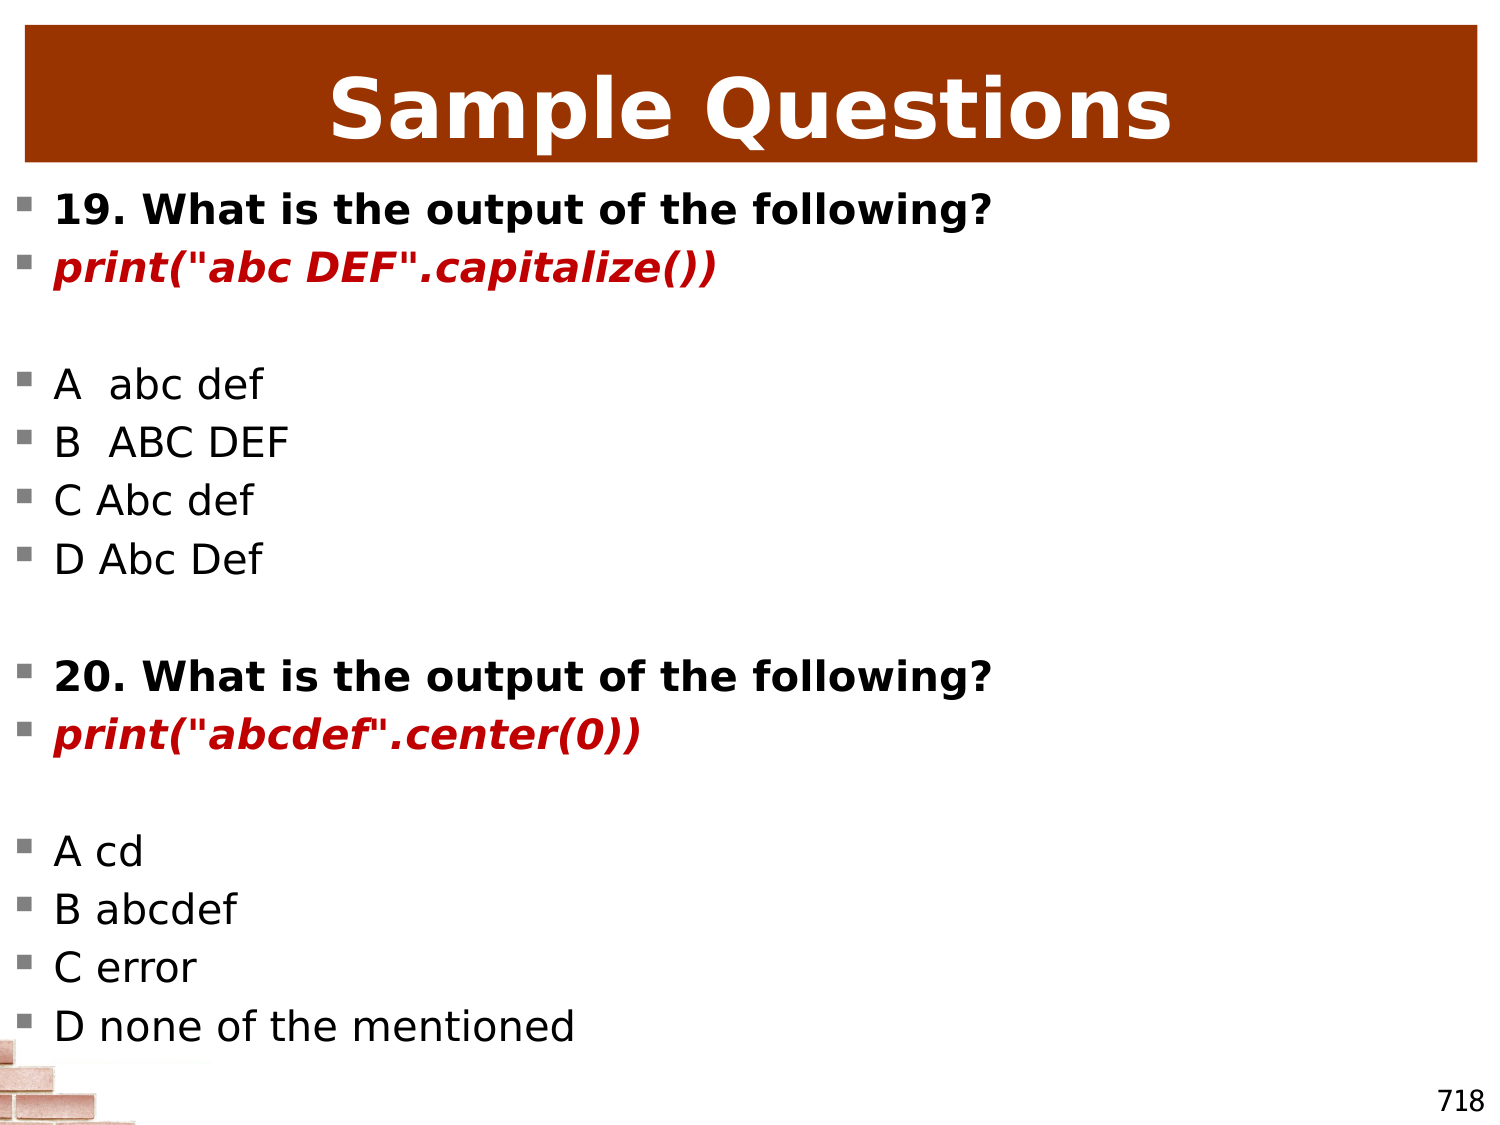

# Sample Questions
19. What is the output of the following?
print("abc DEF".capitalize())

A  abc def
B  ABC DEF
C Abc def
D Abc Def

20. What is the output of the following?
print("abcdef".center(0))

A cd
B abcdef
C error
D none of the mentioned
718